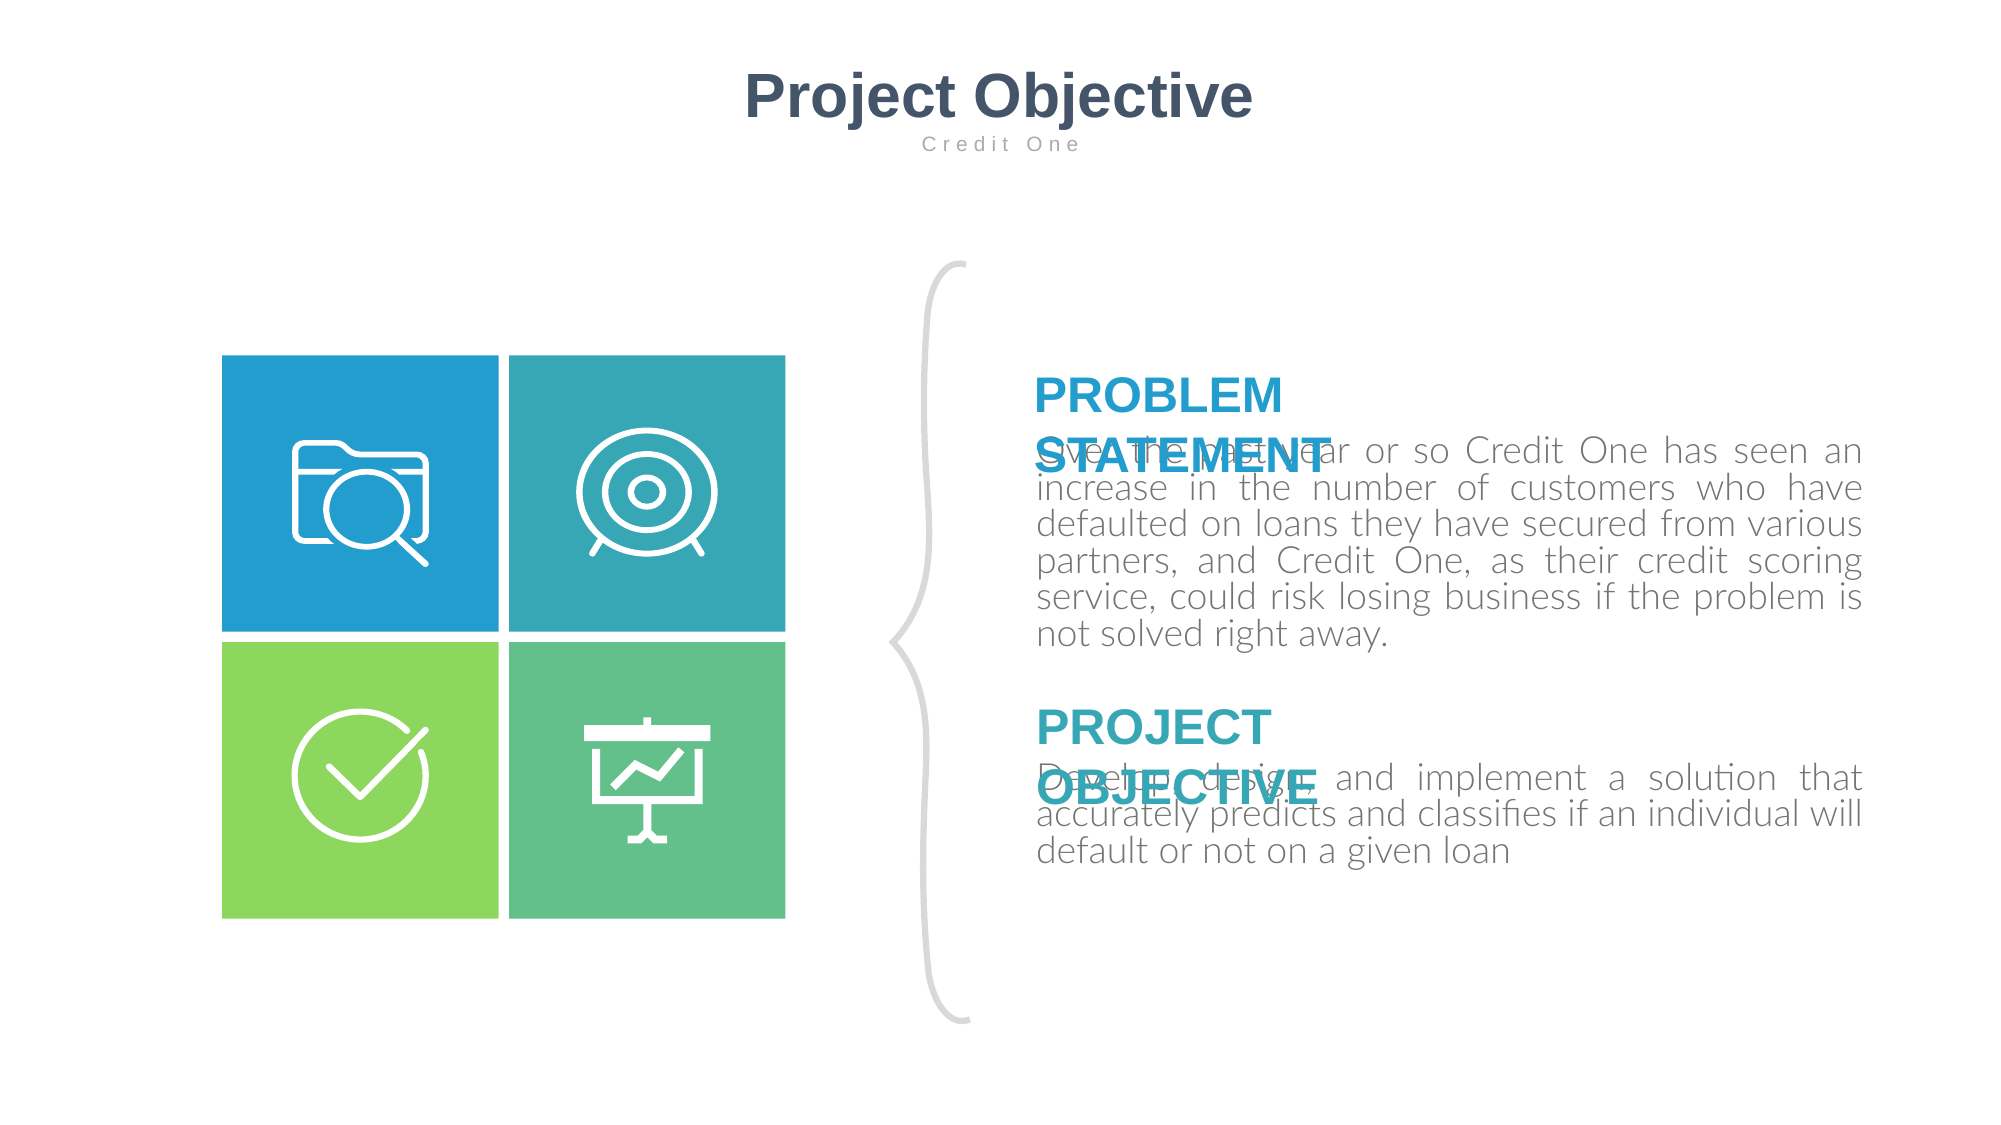

Project Objective
Credit One

PROBLEM STATEMENT

Over the past year or so Credit One has seen an increase in the number of customers who have defaulted on loans they have secured from various partners, and Credit One, as their credit scoring service, could risk losing business if the problem is not solved right away.

PROJECT OBJECTIVE

Develop, design, and implement a solution that accurately predicts and classifies if an individual will default or not on a given loan